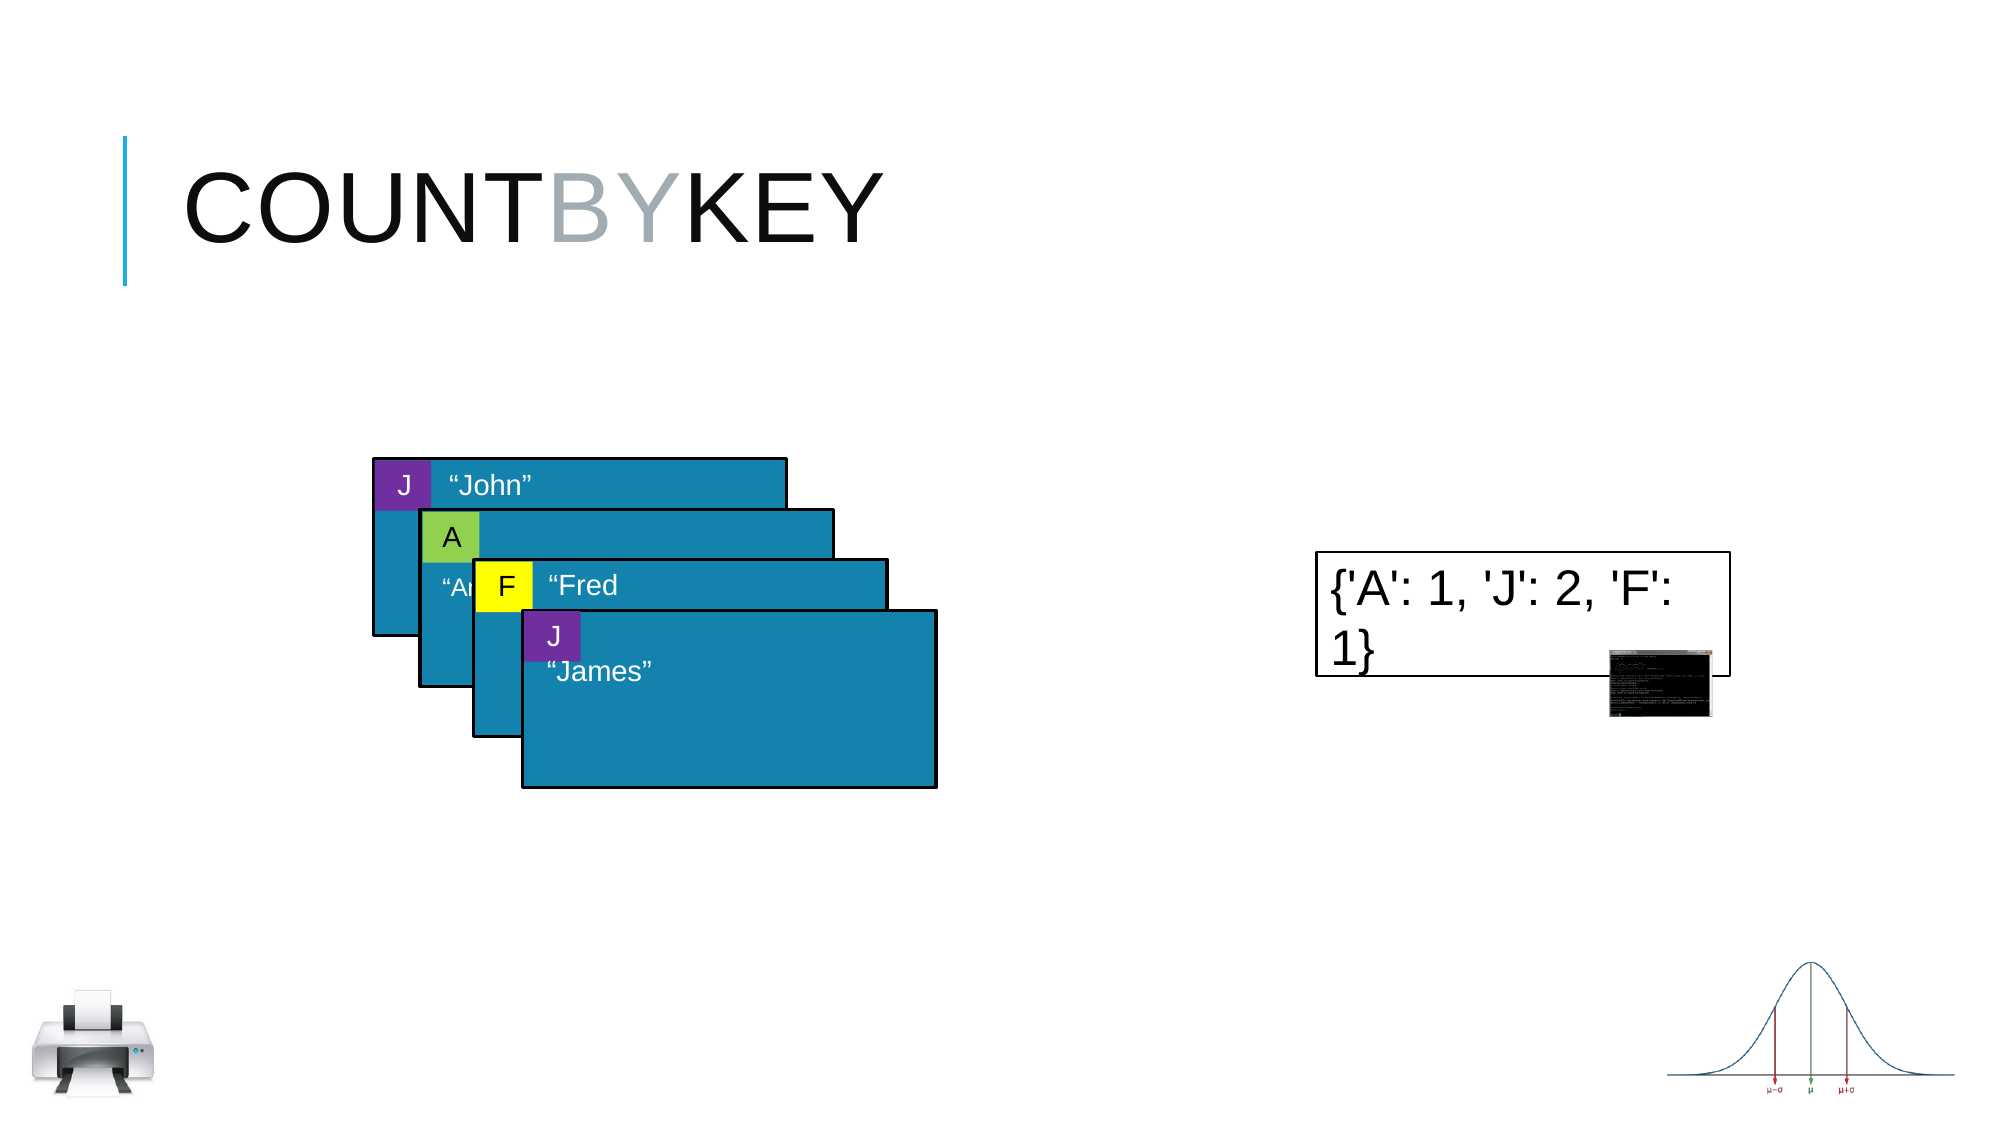

# COUNTBYKEY

J	“John”
A	“Anna”

{'A': 1, 'J': 2, 'F': 1}

“Fred”
F

J	“James”